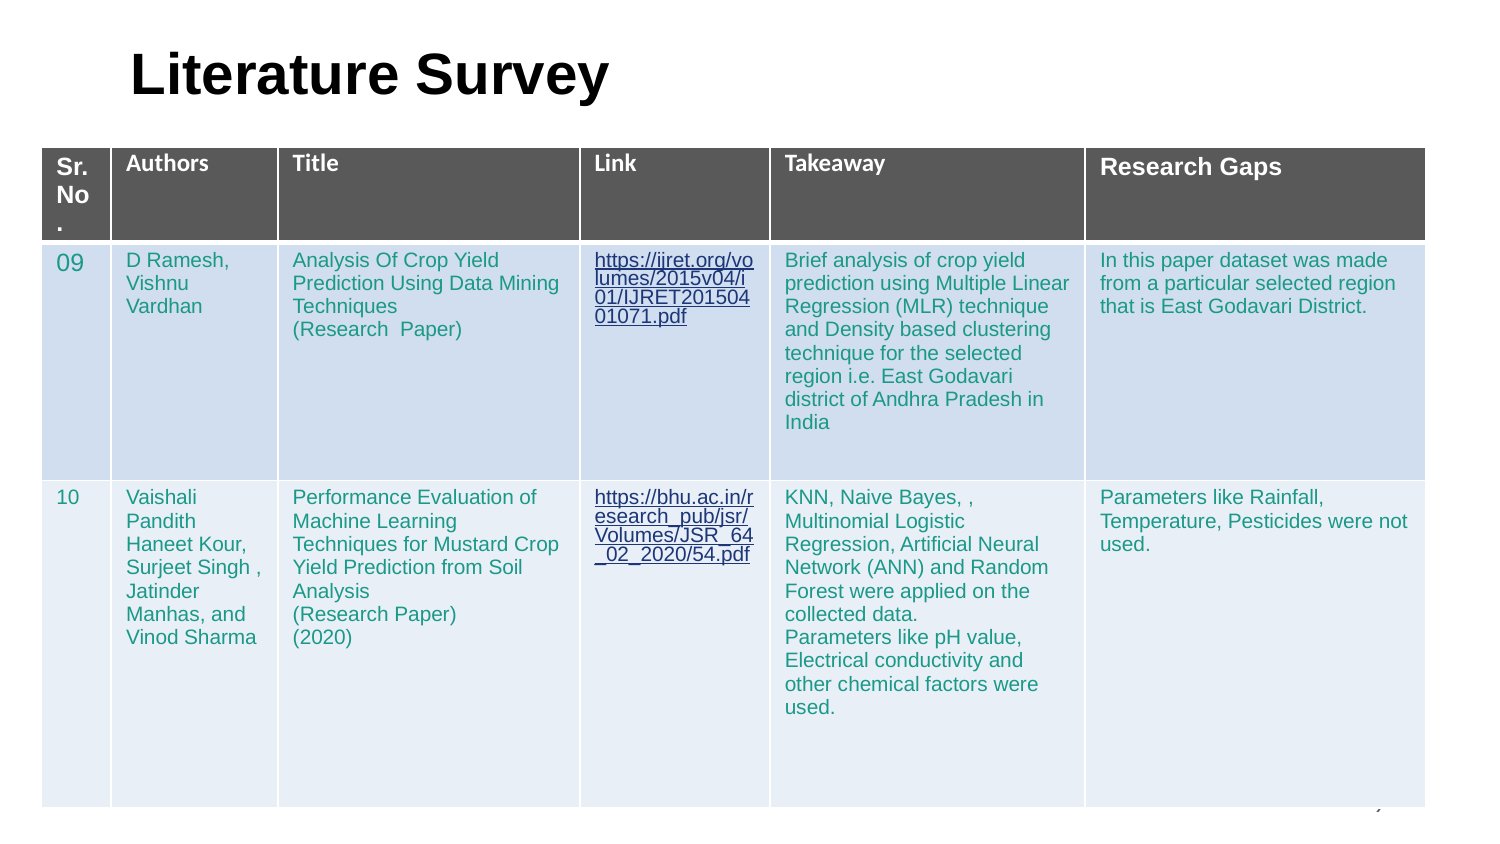

# Literature Survey
| Sr. No. | Authors | Title | Link | Takeaway | Research Gaps |
| --- | --- | --- | --- | --- | --- |
| 09 | D Ramesh, Vishnu Vardhan | Analysis Of Crop Yield Prediction Using Data Mining Techniques (Research Paper) | https://ijret.org/volumes/2015v04/i01/IJRET20150401071.pdf | Brief analysis of crop yield prediction using Multiple Linear Regression (MLR) technique and Density based clustering technique for the selected region i.e. East Godavari district of Andhra Pradesh in India | In this paper dataset was made from a particular selected region that is East Godavari District. |
| 10 | Vaishali Pandith Haneet Kour, Surjeet Singh , Jatinder Manhas, and Vinod Sharma | Performance Evaluation of Machine Learning Techniques for Mustard Crop Yield Prediction from Soil Analysis (Research Paper) (2020) | https://bhu.ac.in/research\_pub/jsr/Volumes/JSR\_64\_02\_2020/54.pdf | KNN, Naive Bayes, , Multinomial Logistic Regression, Artificial Neural Network (ANN) and Random Forest were applied on the collected data. Parameters like pH value, Electrical conductivity and other chemical factors were used. | Parameters like Rainfall, Temperature, Pesticides were not used. |
9